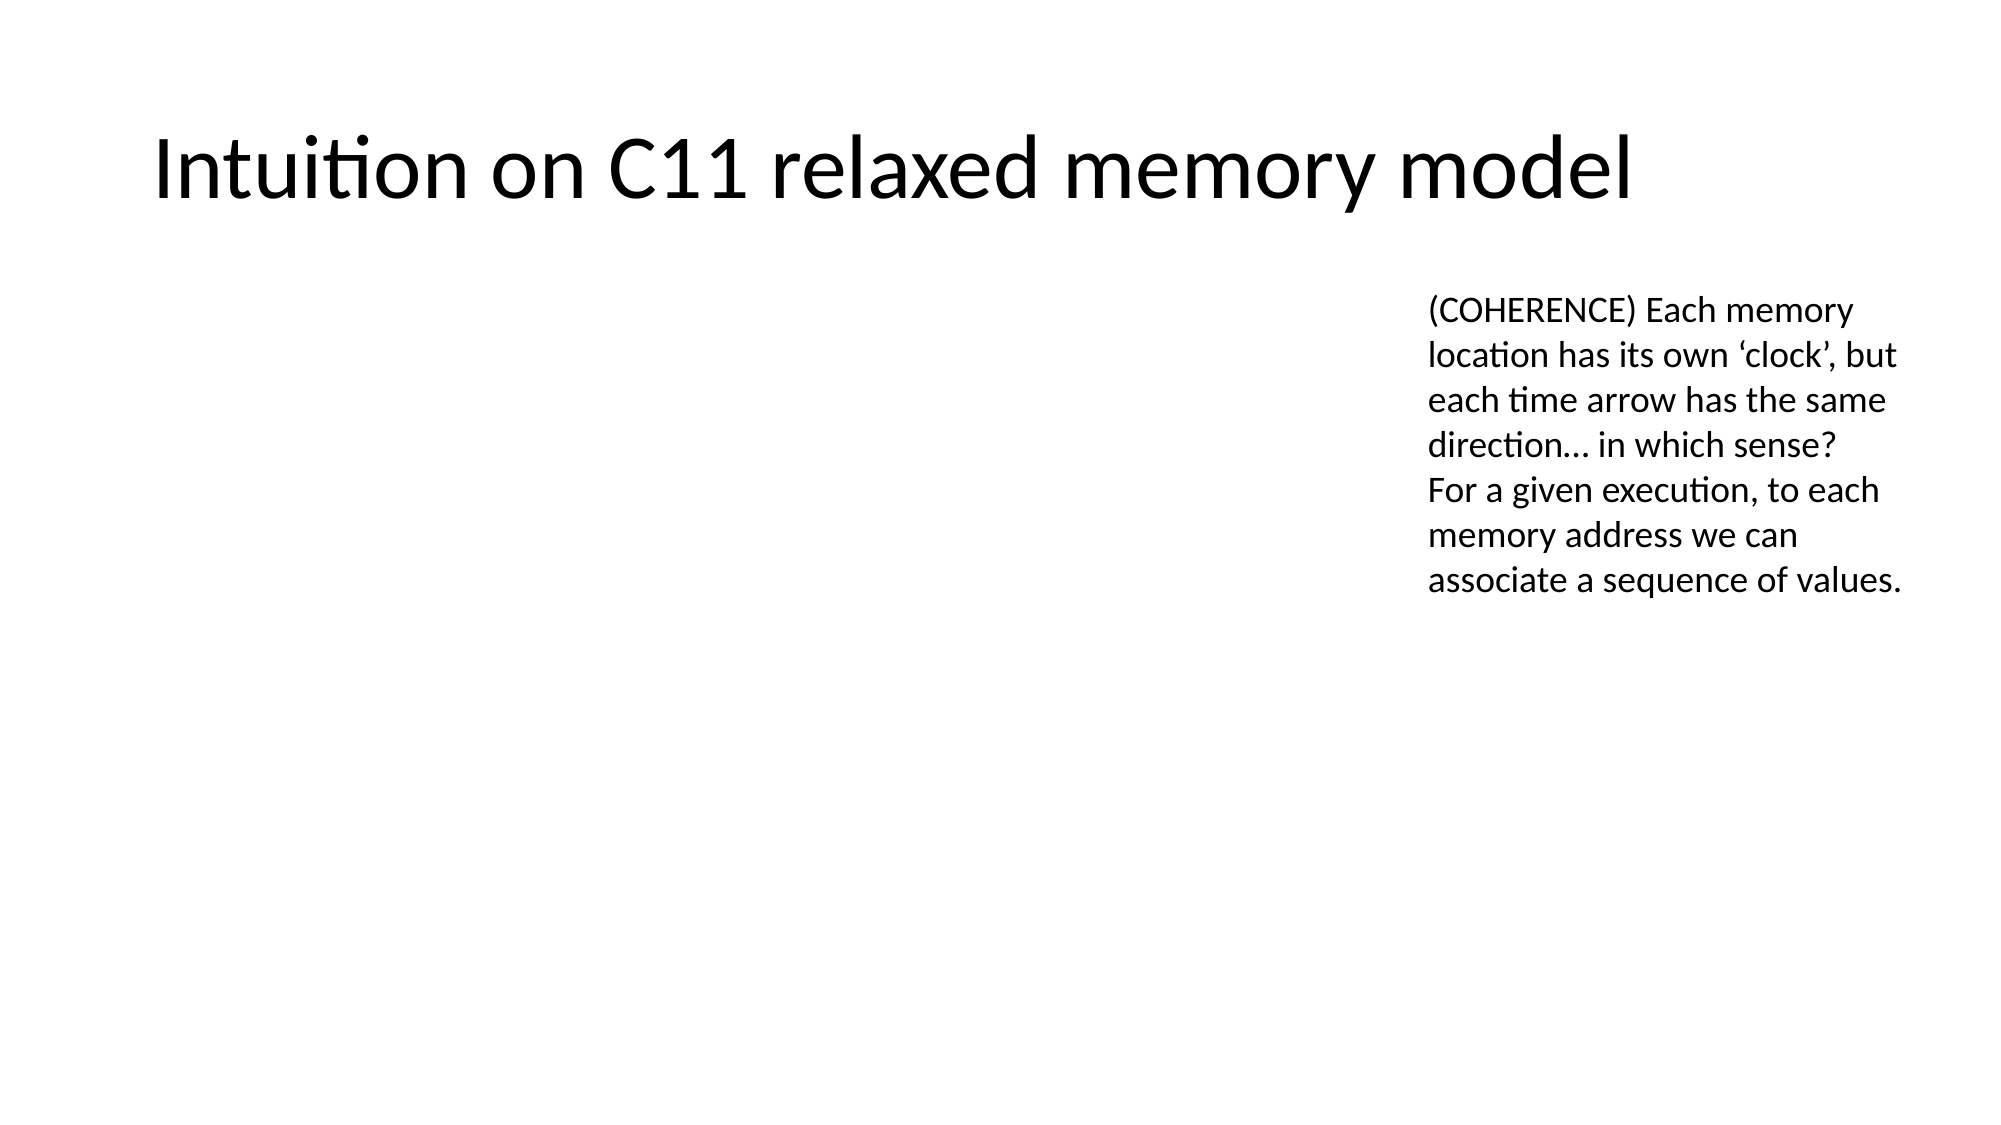

# Intuition on C11 relaxed memory model
(COHERENCE) Each memory location has its own ‘clock’, but each time arrow has the same direction… in which sense?
For a given execution, to each memory address we can associate a sequence of values.